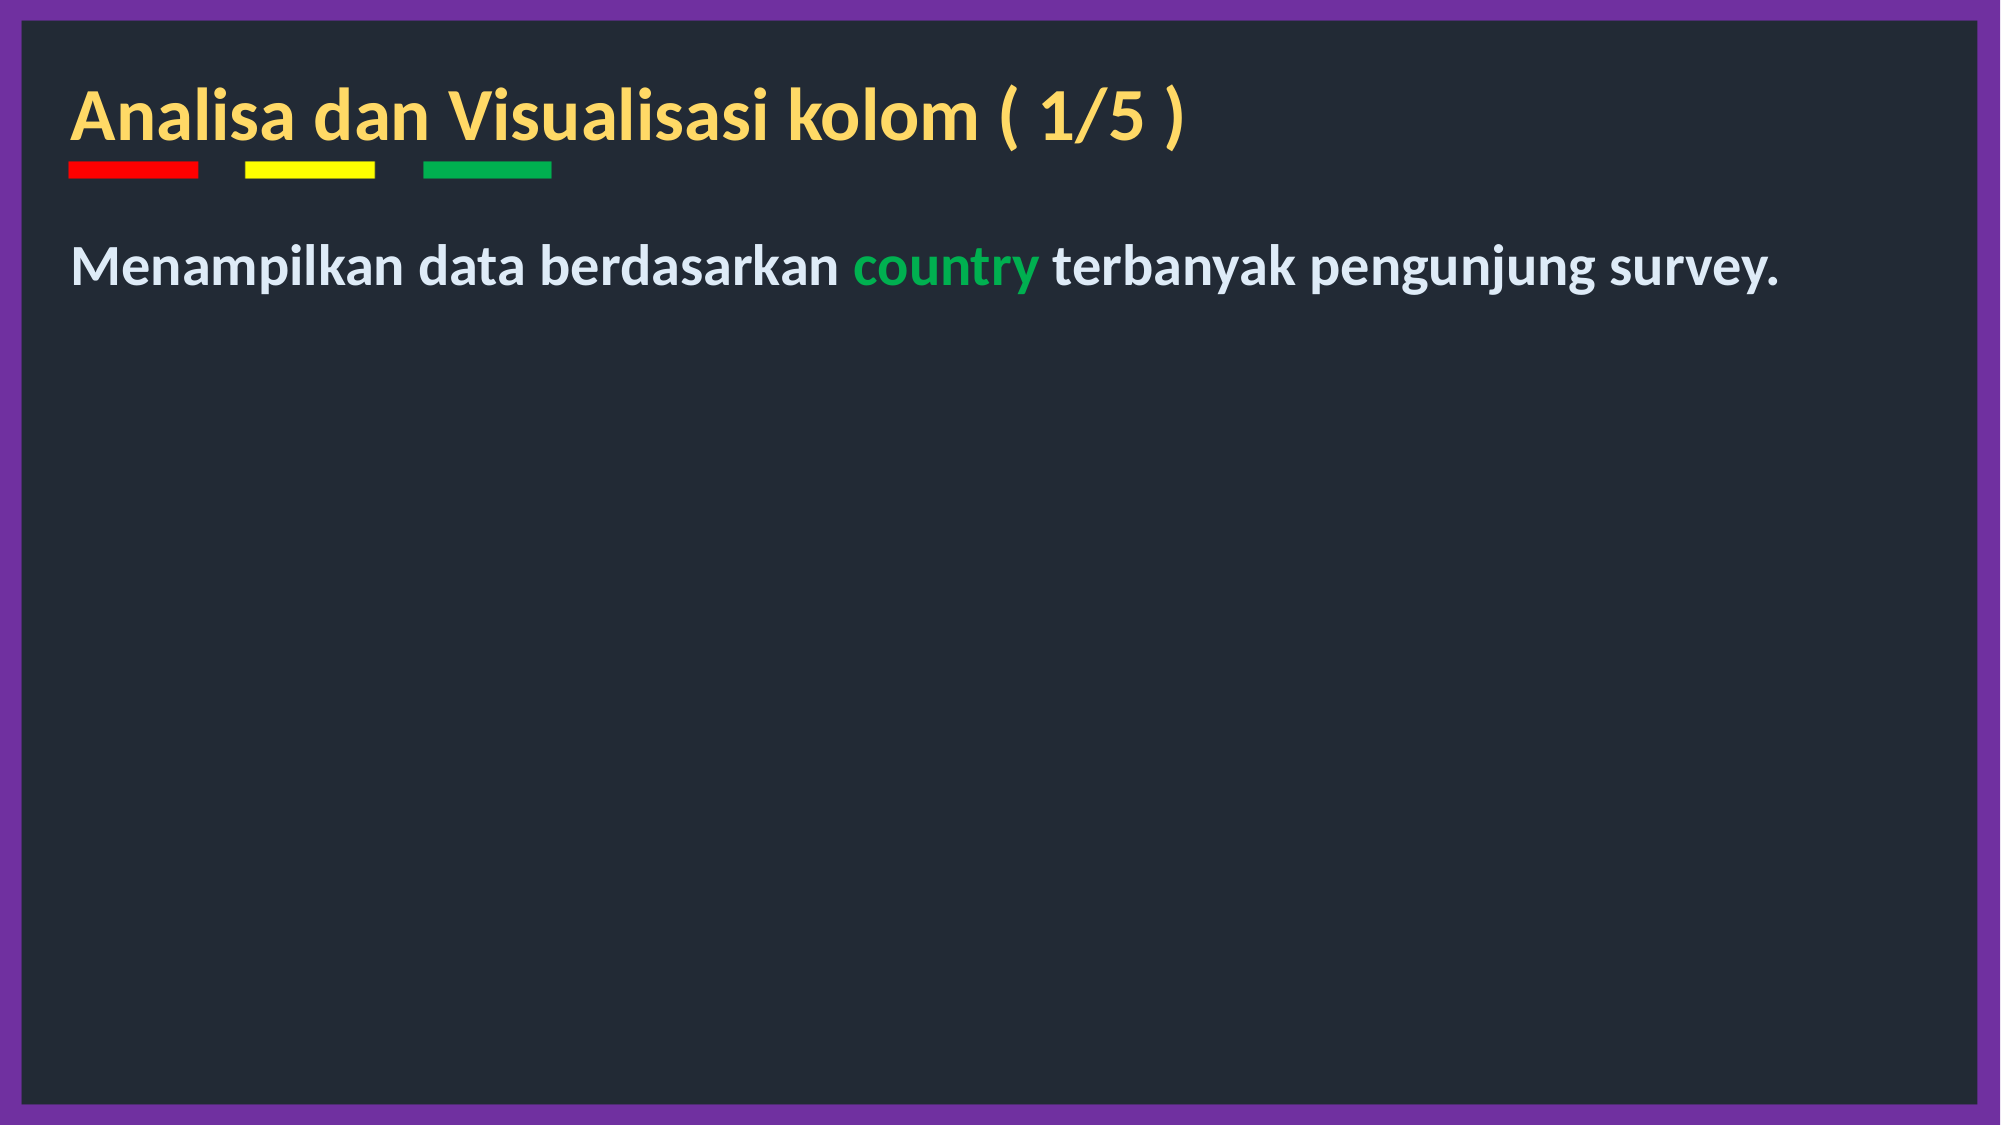

Analisa dan Visualisasi kolom ( 1/5 )
Menampilkan data berdasarkan country terbanyak pengunjung survey.